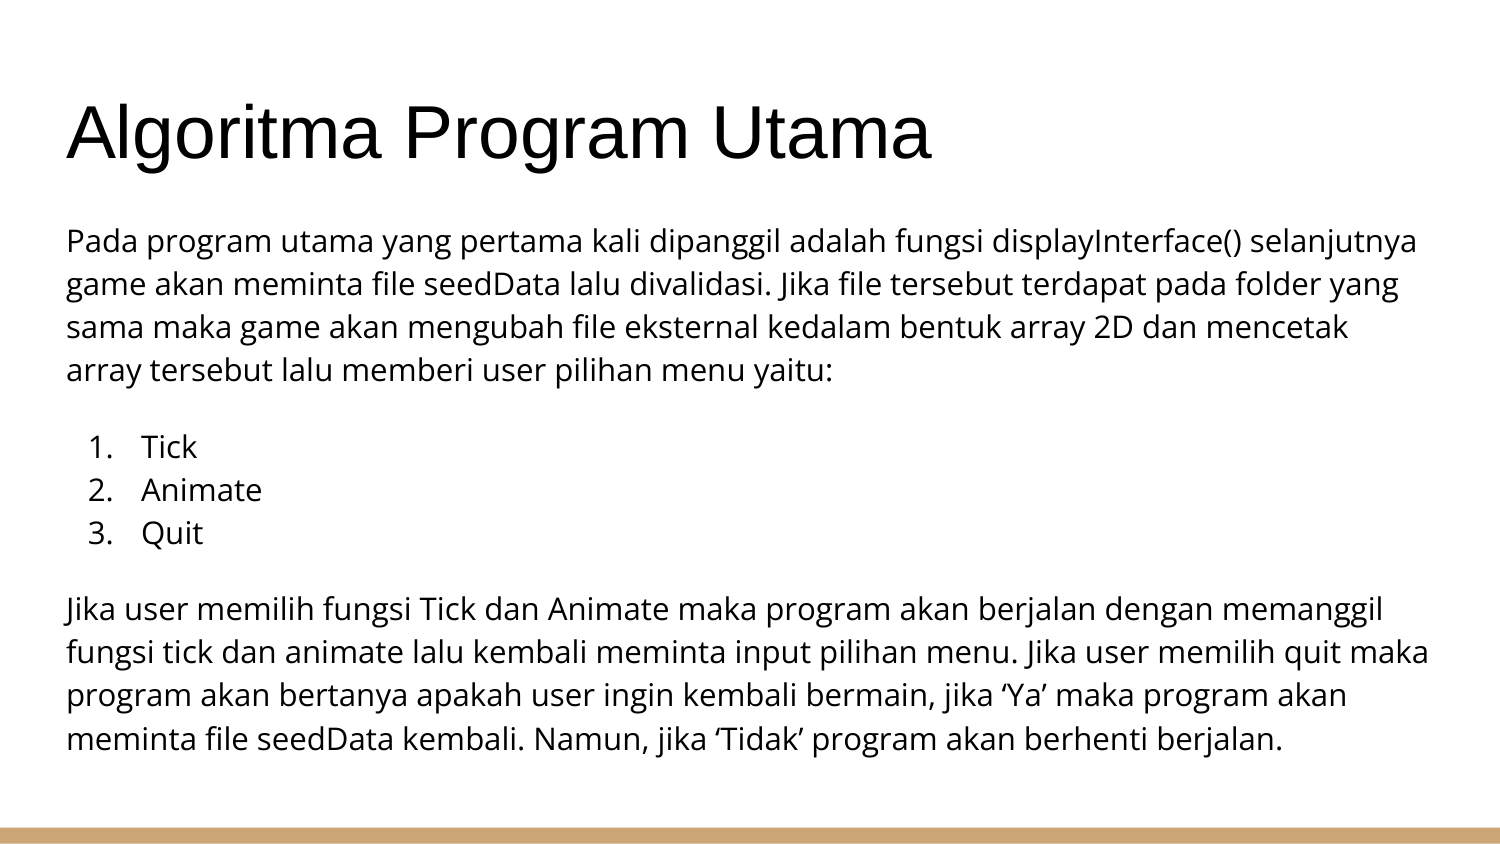

# Algoritma Program Utama
Pada program utama yang pertama kali dipanggil adalah fungsi displayInterface() selanjutnya game akan meminta file seedData lalu divalidasi. Jika file tersebut terdapat pada folder yang sama maka game akan mengubah file eksternal kedalam bentuk array 2D dan mencetak array tersebut lalu memberi user pilihan menu yaitu:
Tick
Animate
Quit
Jika user memilih fungsi Tick dan Animate maka program akan berjalan dengan memanggil fungsi tick dan animate lalu kembali meminta input pilihan menu. Jika user memilih quit maka program akan bertanya apakah user ingin kembali bermain, jika ‘Ya’ maka program akan meminta file seedData kembali. Namun, jika ‘Tidak’ program akan berhenti berjalan.